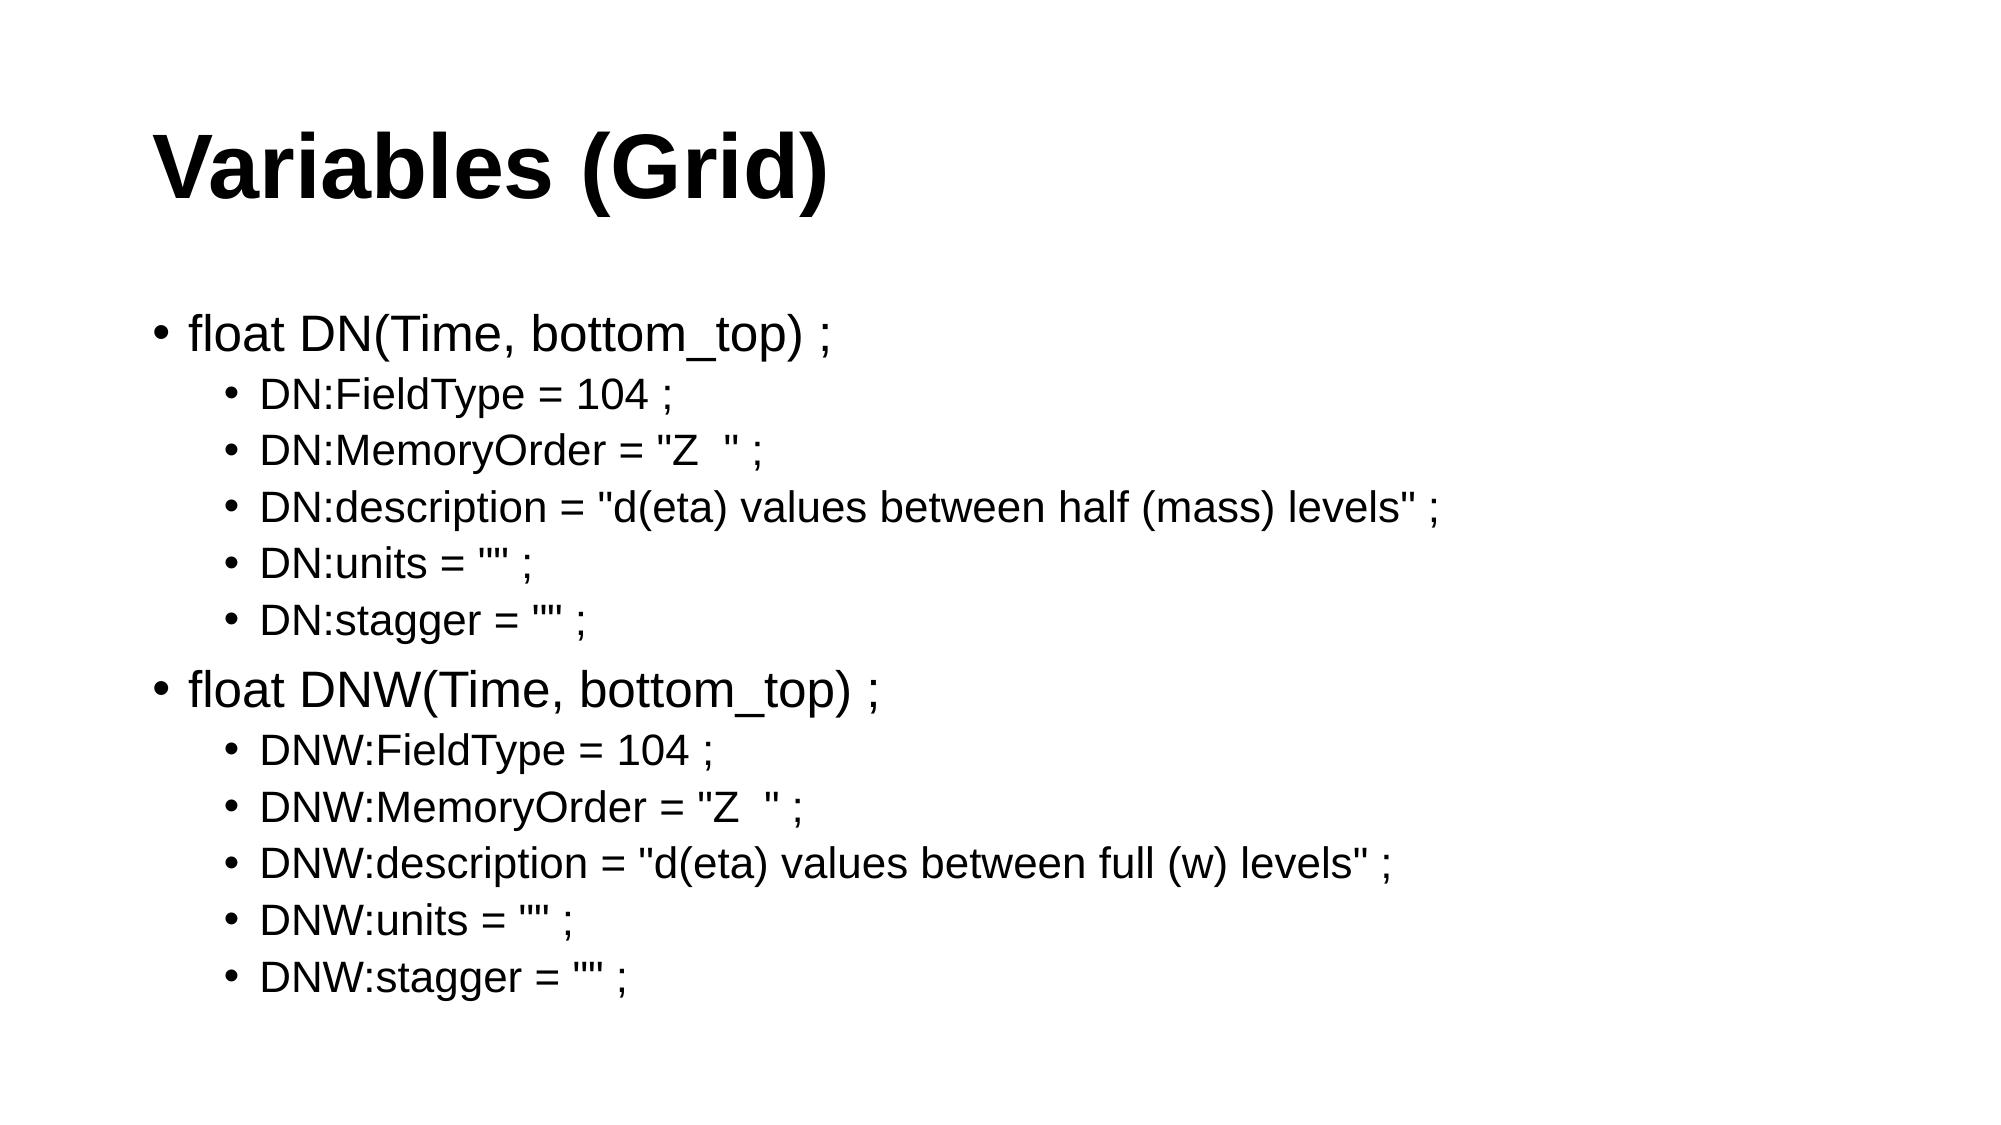

# Variables (Grid)
float DN(Time, bottom_top) ;
DN:FieldType = 104 ;
DN:MemoryOrder = "Z  " ;
DN:description = "d(eta) values between half (mass) levels" ;
DN:units = "" ;
DN:stagger = "" ;
float DNW(Time, bottom_top) ;
DNW:FieldType = 104 ;
DNW:MemoryOrder = "Z  " ;
DNW:description = "d(eta) values between full (w) levels" ;
DNW:units = "" ;
DNW:stagger = "" ;